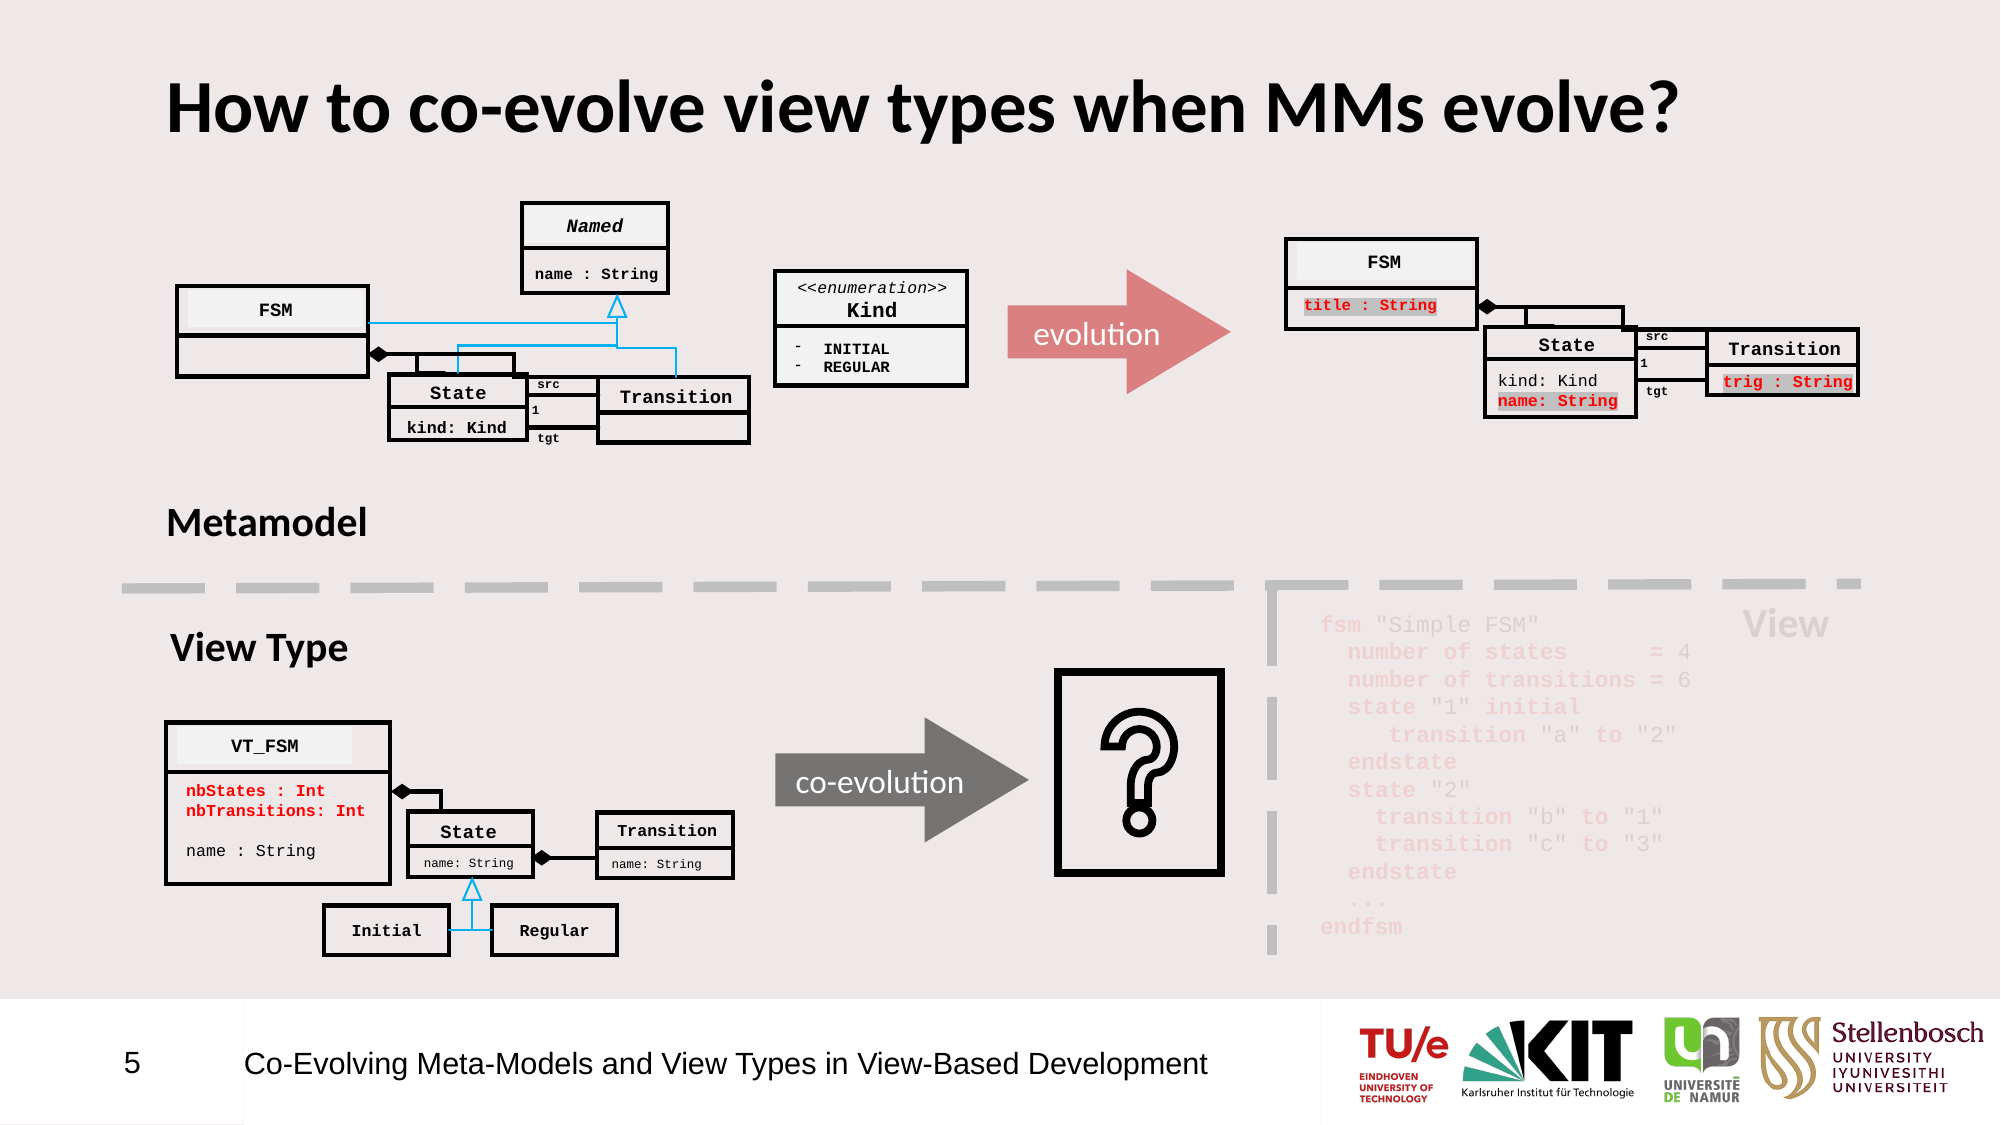

# How to co-evolve view types when MMs evolve?

Named

FSM
title : String

src
State

kind: Kind
name: String

Transition
1
trig : String
tgt
name : String
<<enumeration>>
Kind

INITIAL
REGULAR
evolution

FSM

src
State

kind: Kind

Transition
1
tgt
Metamodel
View

fsm "Simple FSM"
  number of states      = 4
  number of transitions = 6
  state "1" initial
     transition "a" to "2"
  endstate
  state "2"
    transition "b" to "1"
    transition "c" to "3"
  endstate
  ...
endfsm
View Type

co-evolution

VT_FSM
nbStates : Int
nbTransitions: Int

name : String

State
name: String

Transition
name: String

Initial

Regular
5
Co-Evolving Meta-Models and View Types in View-Based Development